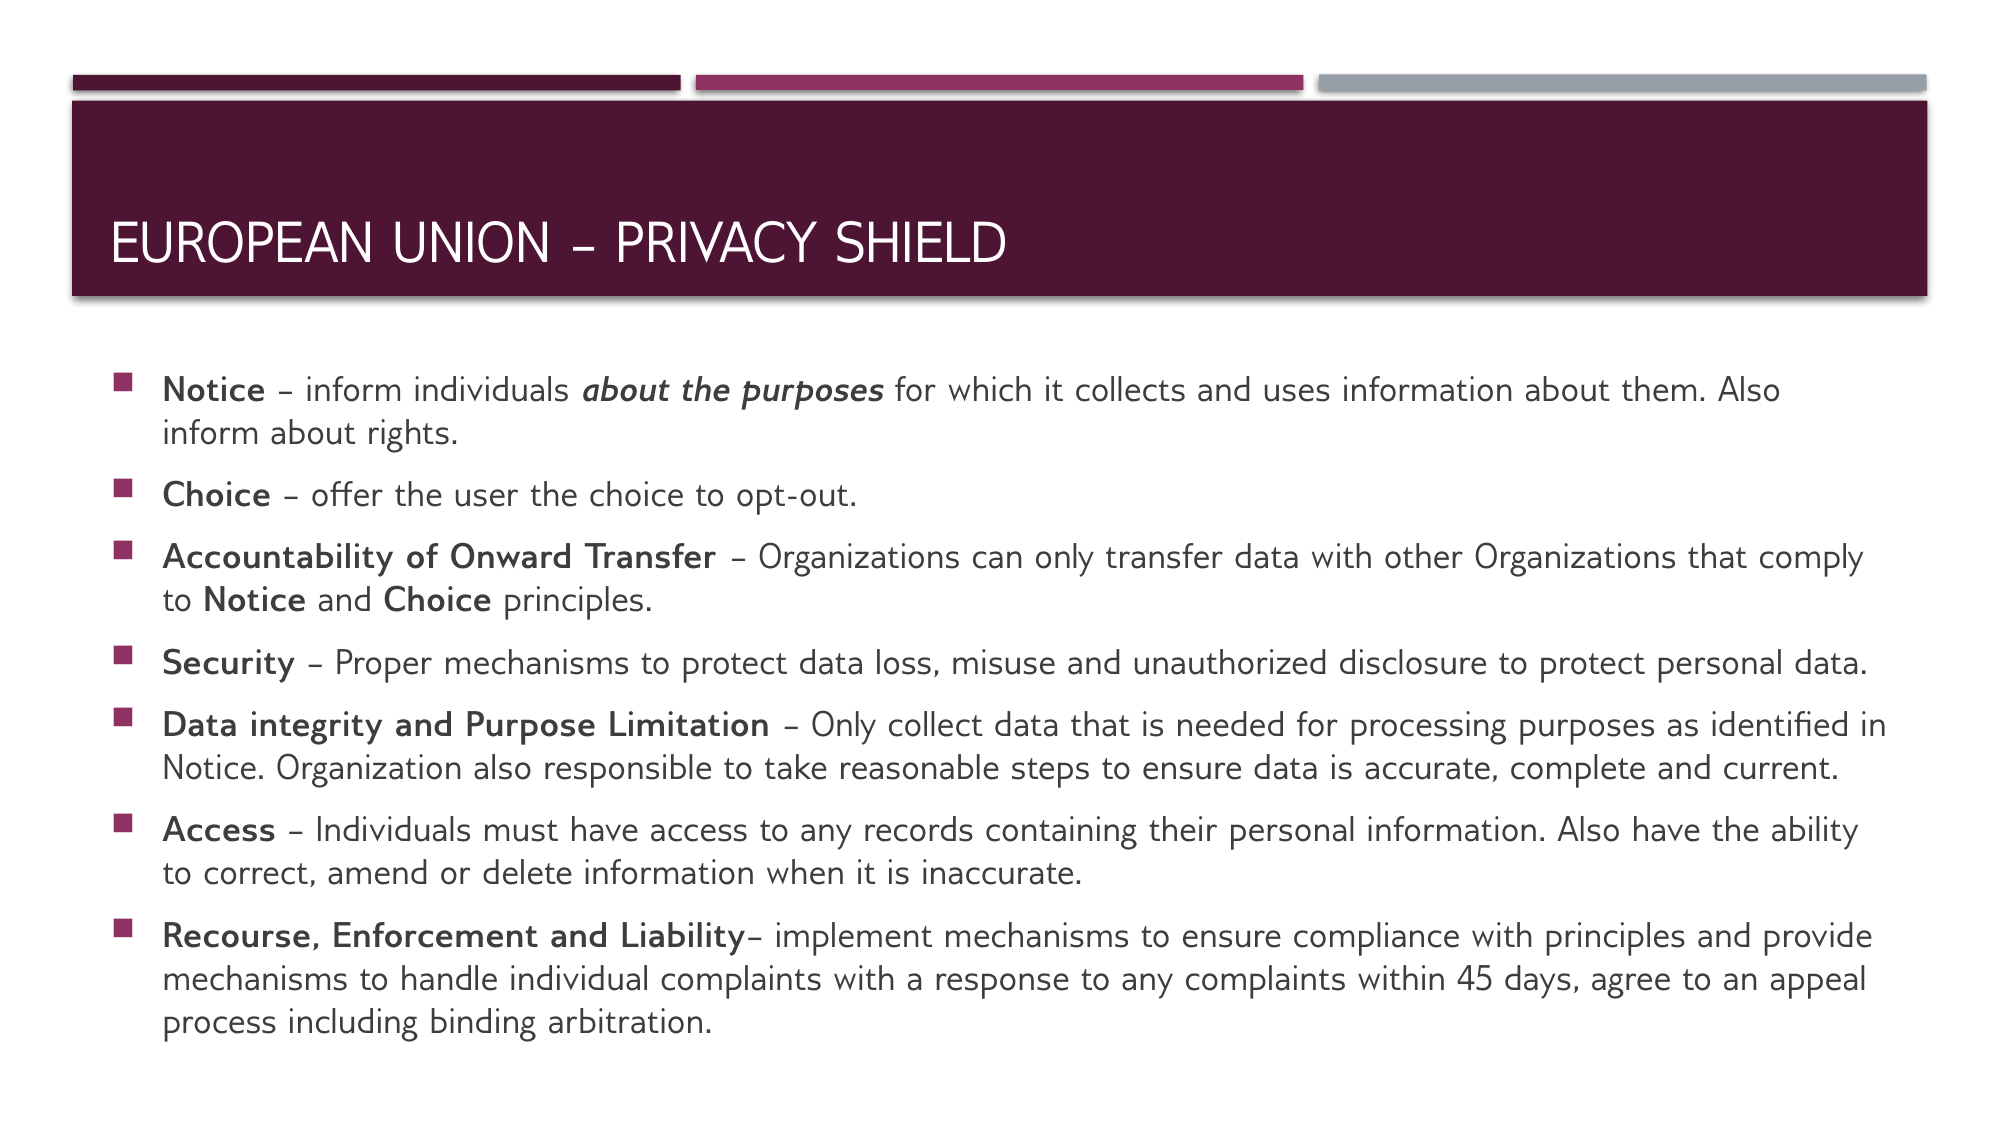

# European union – PRIVACY SHIELD
Notice – inform individuals about the purposes for which it collects and uses information about them. Also inform about rights.
Choice – offer the user the choice to opt-out.
Accountability of Onward Transfer – Organizations can only transfer data with other Organizations that comply to Notice and Choice principles.
Security – Proper mechanisms to protect data loss, misuse and unauthorized disclosure to protect personal data.
Data integrity and Purpose Limitation – Only collect data that is needed for processing purposes as identified in Notice. Organization also responsible to take reasonable steps to ensure data is accurate, complete and current.
Access – Individuals must have access to any records containing their personal information. Also have the ability to correct, amend or delete information when it is inaccurate.
Recourse, Enforcement and Liability– implement mechanisms to ensure compliance with principles and provide mechanisms to handle individual complaints with a response to any complaints within 45 days, agree to an appeal process including binding arbitration.